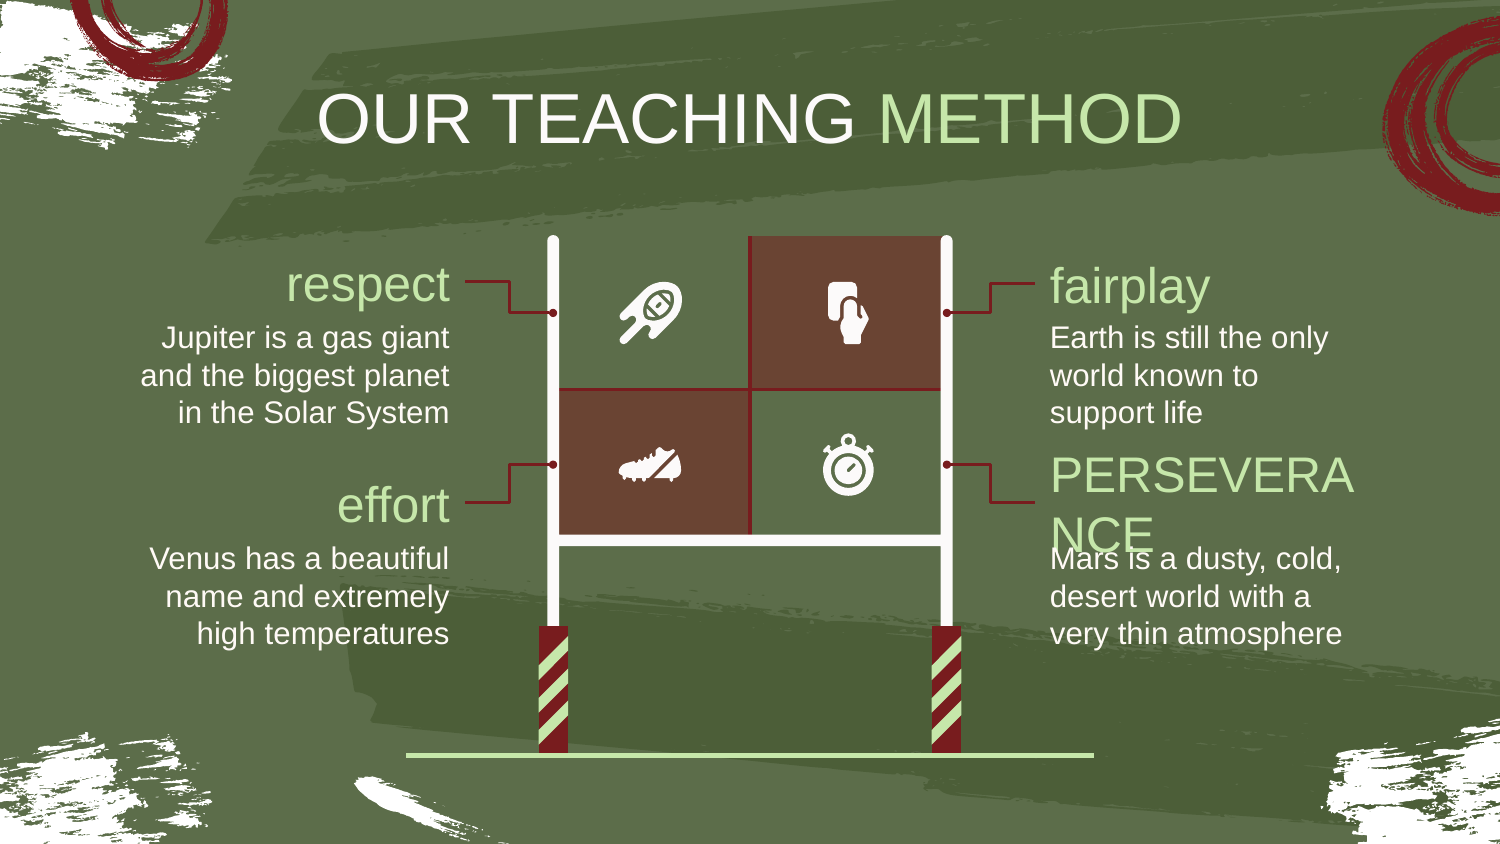

# OUR TEACHING METHOD

respect
fairplay

Jupiter is a gas giant and the biggest planet in the Solar System
Earth is still the only world known to support life

PERSEVERANCE
effort
Mars is a dusty, cold, desert world with a very thin atmosphere
Venus has a beautiful name and extremely high temperatures